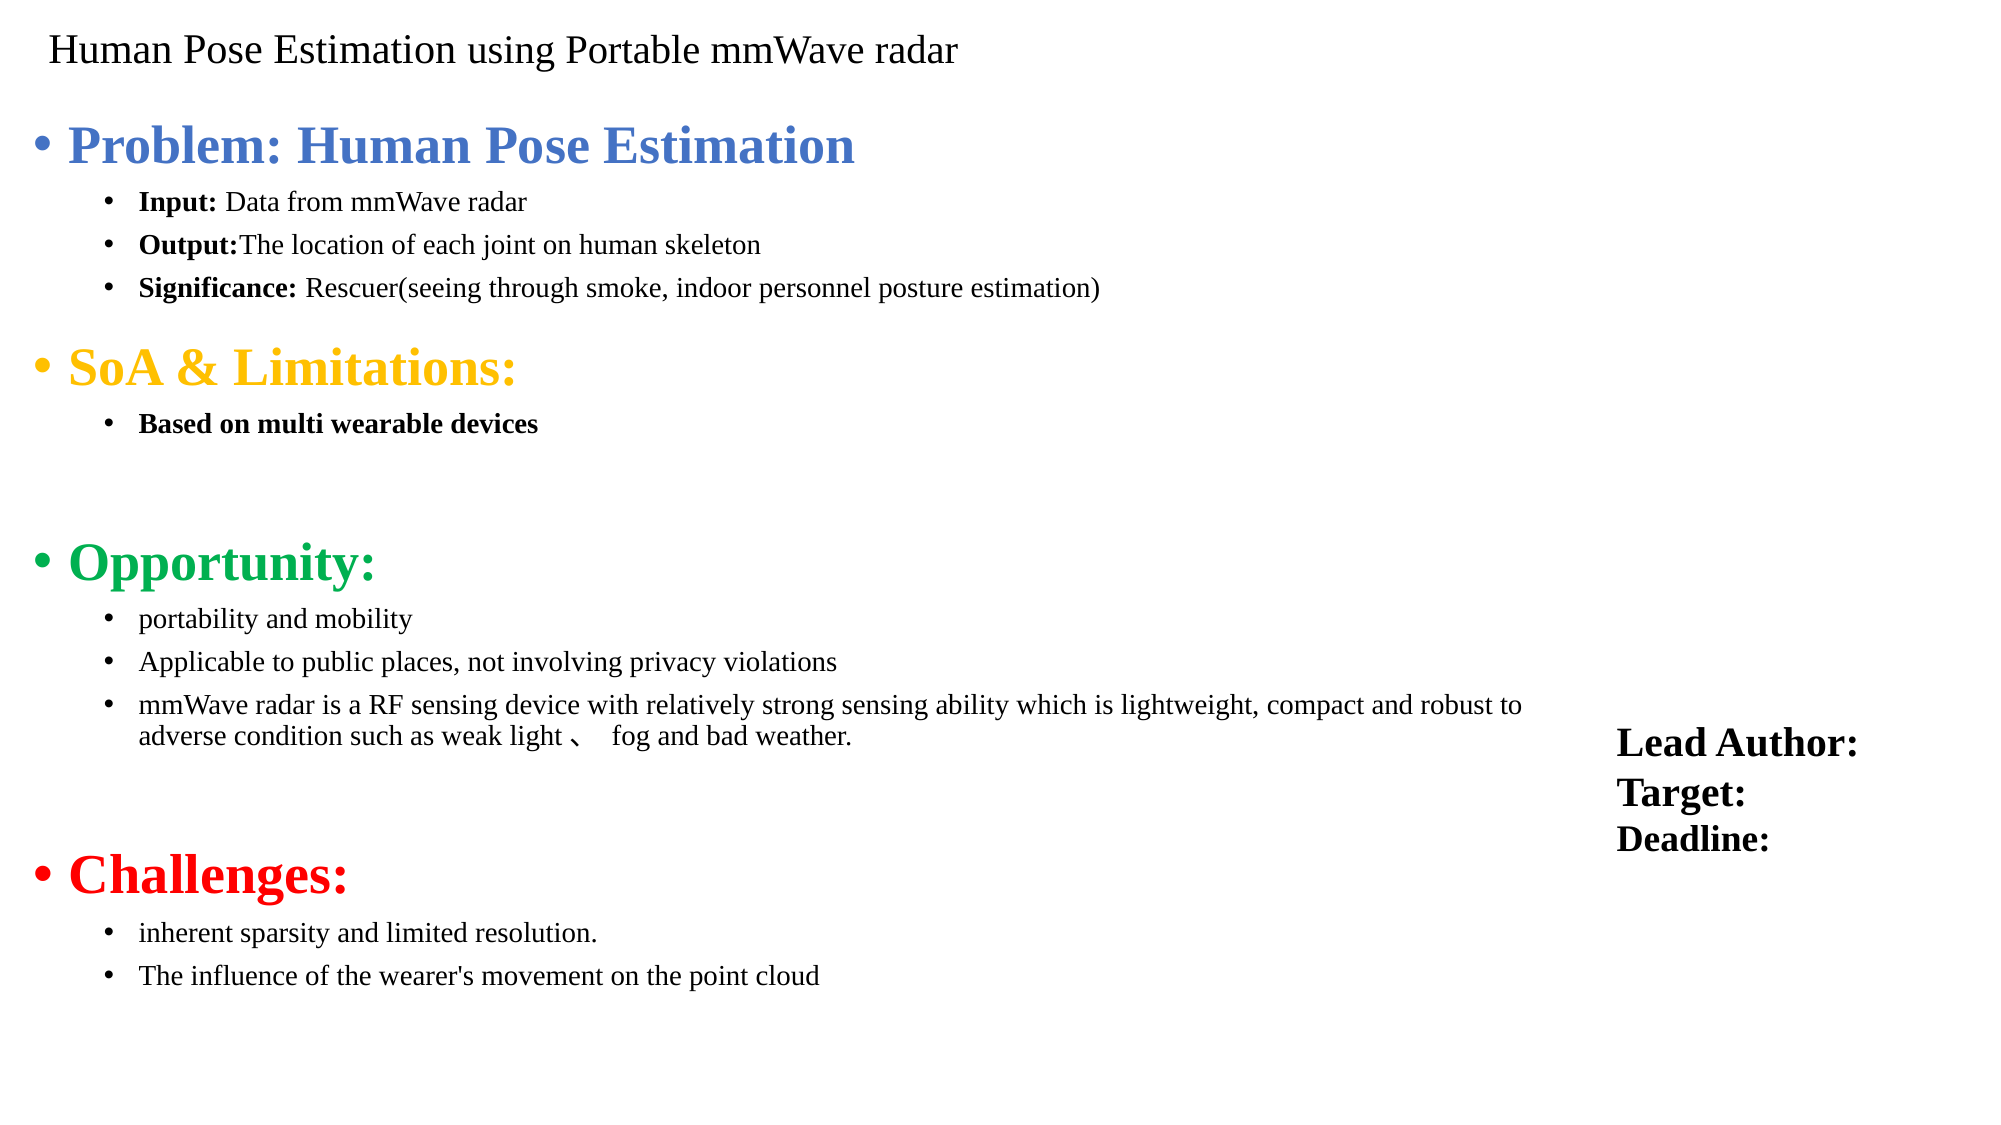

# Human Pose Estimation using Portable mmWave radar
Problem: Human Pose Estimation
Input: Data from mmWave radar
Output:The location of each joint on human skeleton
Significance: Rescuer(seeing through smoke, indoor personnel posture estimation)
SoA & Limitations:
Based on multi wearable devices

Opportunity:
portability and mobility
Applicable to public places, not involving privacy violations
mmWave radar is a RF sensing device with relatively strong sensing ability which is lightweight, compact and robust to adverse condition such as weak light、 fog and bad weather.

Challenges:
inherent sparsity and limited resolution.
The influence of the wearer's movement on the point cloud
Lead Author:
Target:
Deadline: